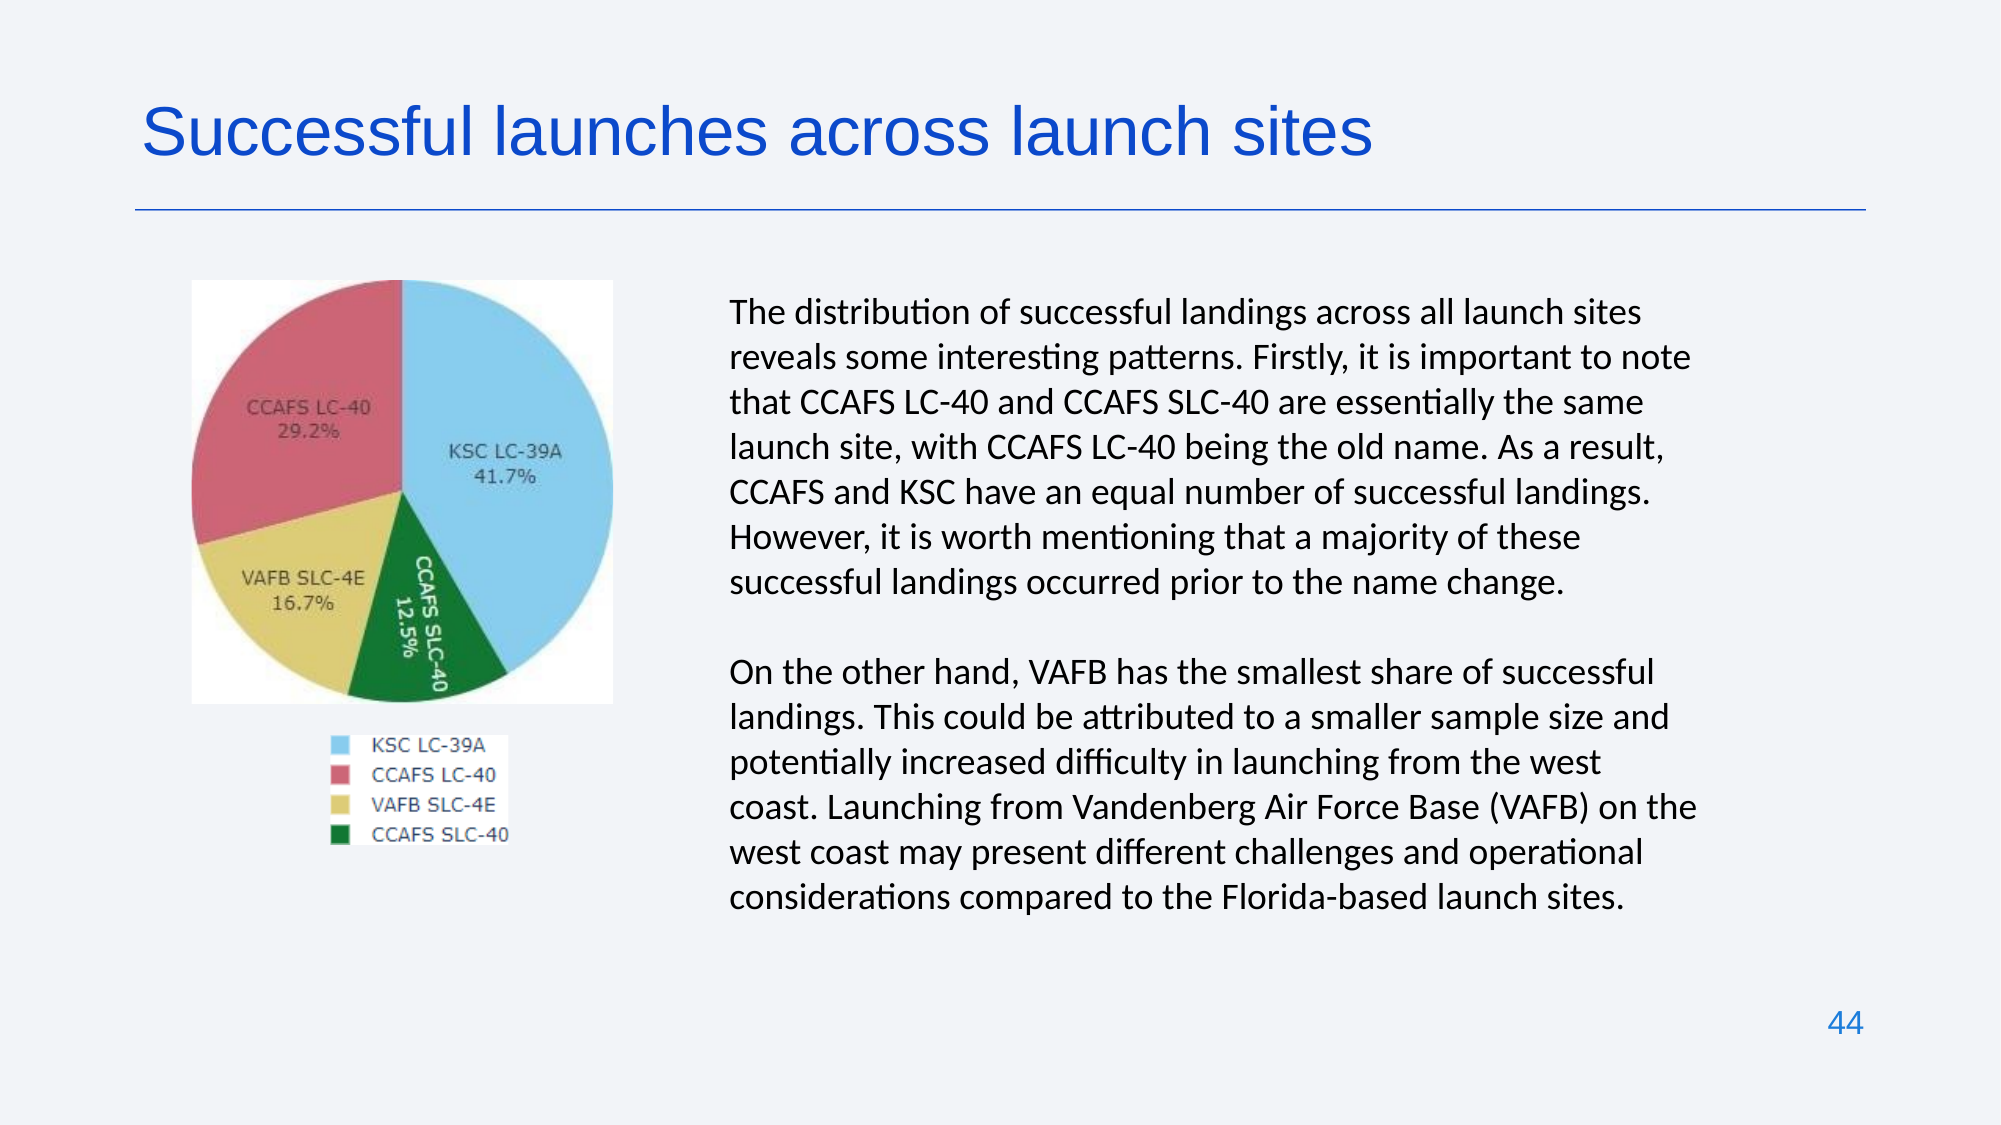

Successful launches across launch sites

The distribution of successful landings across all launch sites reveals some interesting patterns. Firstly, it is important to note that CCAFS LC-40 and CCAFS SLC-40 are essentially the same launch site, with CCAFS LC-40 being the old name. As a result, CCAFS and KSC have an equal number of successful landings. However, it is worth mentioning that a majority of these successful landings occurred prior to the name change.

On the other hand, VAFB has the smallest share of successful landings. This could be attributed to a smaller sample size and potentially increased difficulty in launching from the west coast. Launching from Vandenberg Air Force Base (VAFB) on the west coast may present different challenges and operational considerations compared to the Florida-based launch sites.

44